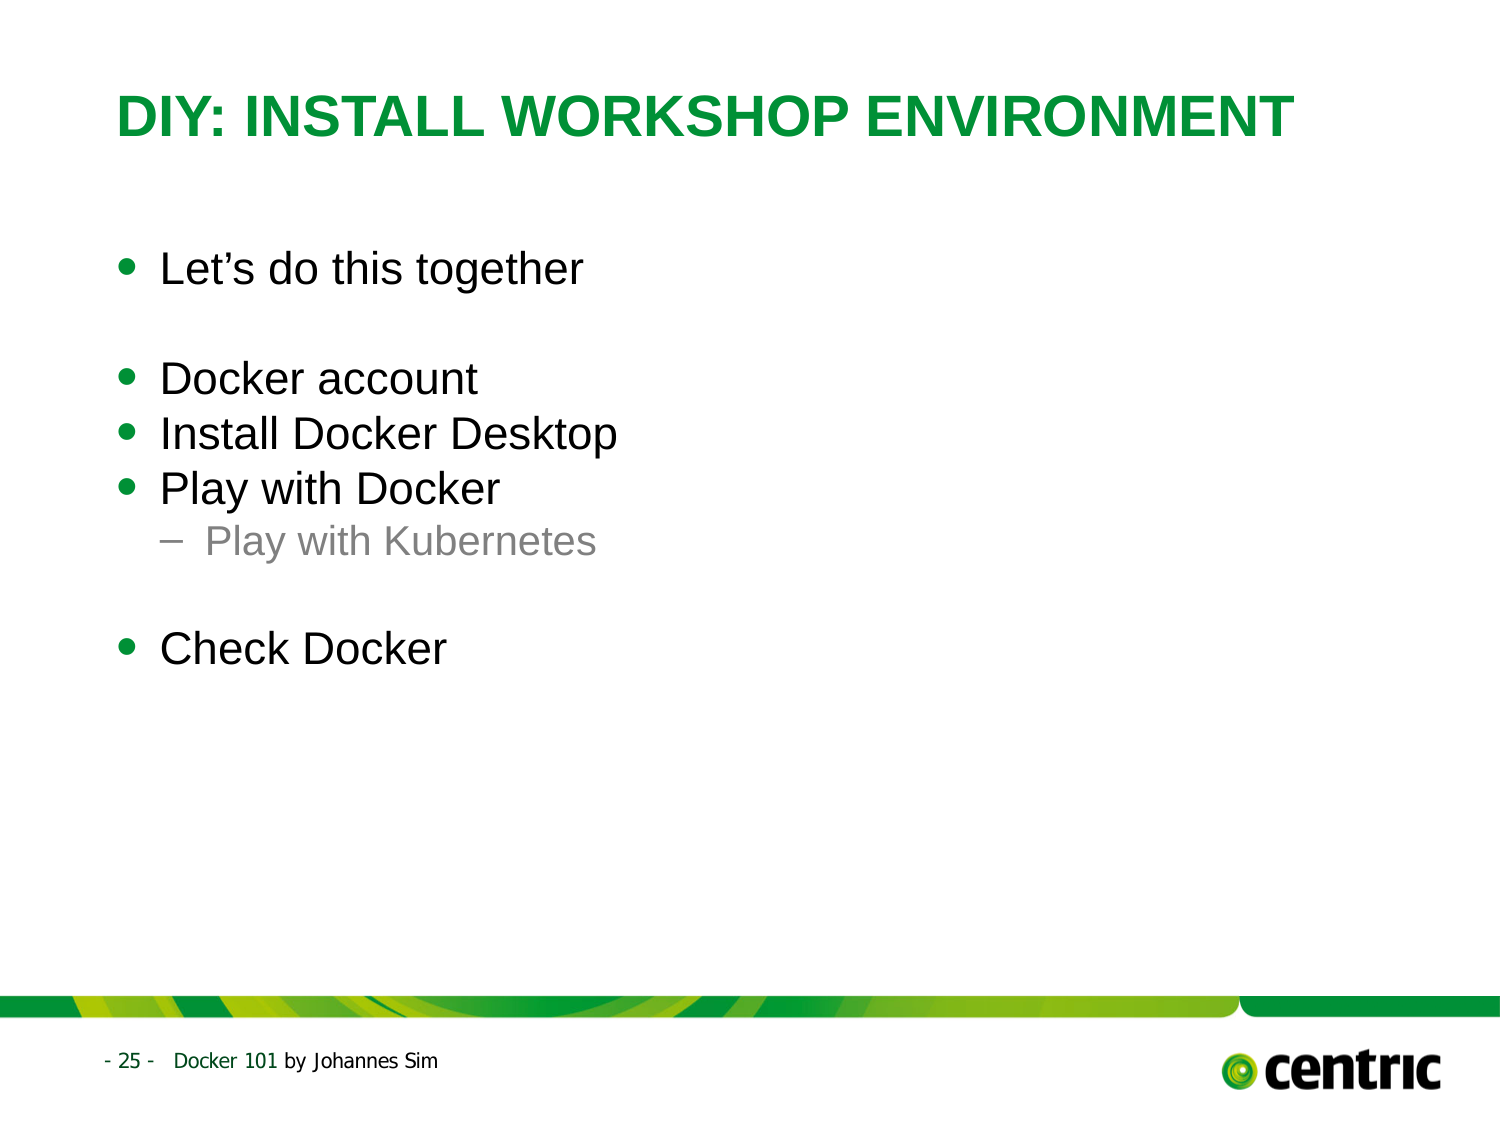

# DIY: install workshop environment
Let’s do this together

Docker account
Install Docker Desktop
Play with Docker
Play with Kubernetes

Check Docker